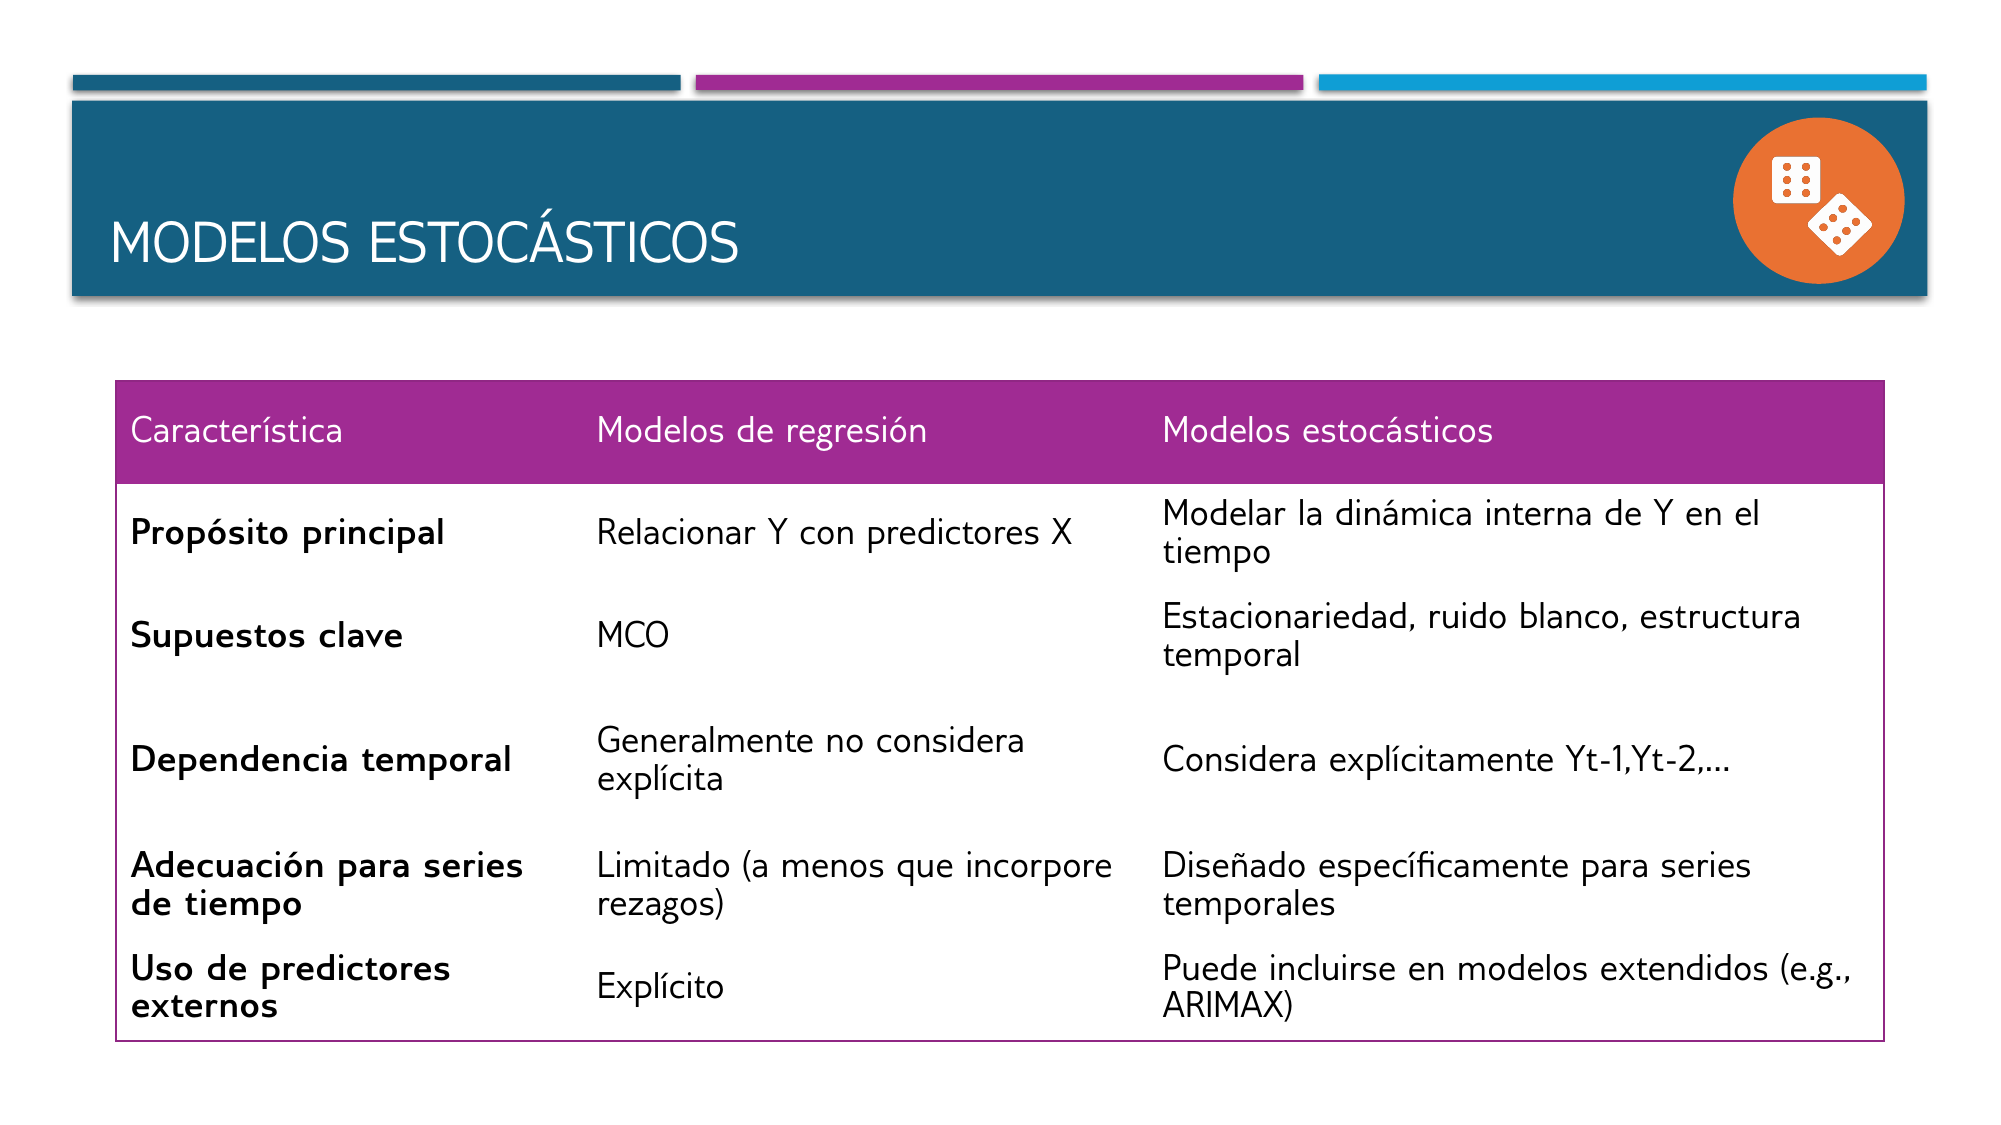

# MODELOS ESTOCÁSTICOS

| Característica | Modelos de regresión | Modelos estocásticos |
| --- | --- | --- |
| Propósito principal | Relacionar Y con predictores X | Modelar la dinámica interna de Y en el tiempo |
| Supuestos clave | MCO | Estacionariedad, ruido blanco, estructura temporal |
| Dependencia temporal | Generalmente no considera explícita | Considera explícitamente Yt−1,Yt−2,… |
| Adecuación para series de tiempo | Limitado (a menos que incorpore rezagos) | Diseñado específicamente para series temporales |
| Uso de predictores externos | Explícito | Puede incluirse en modelos extendidos (e.g., ARIMAX) |